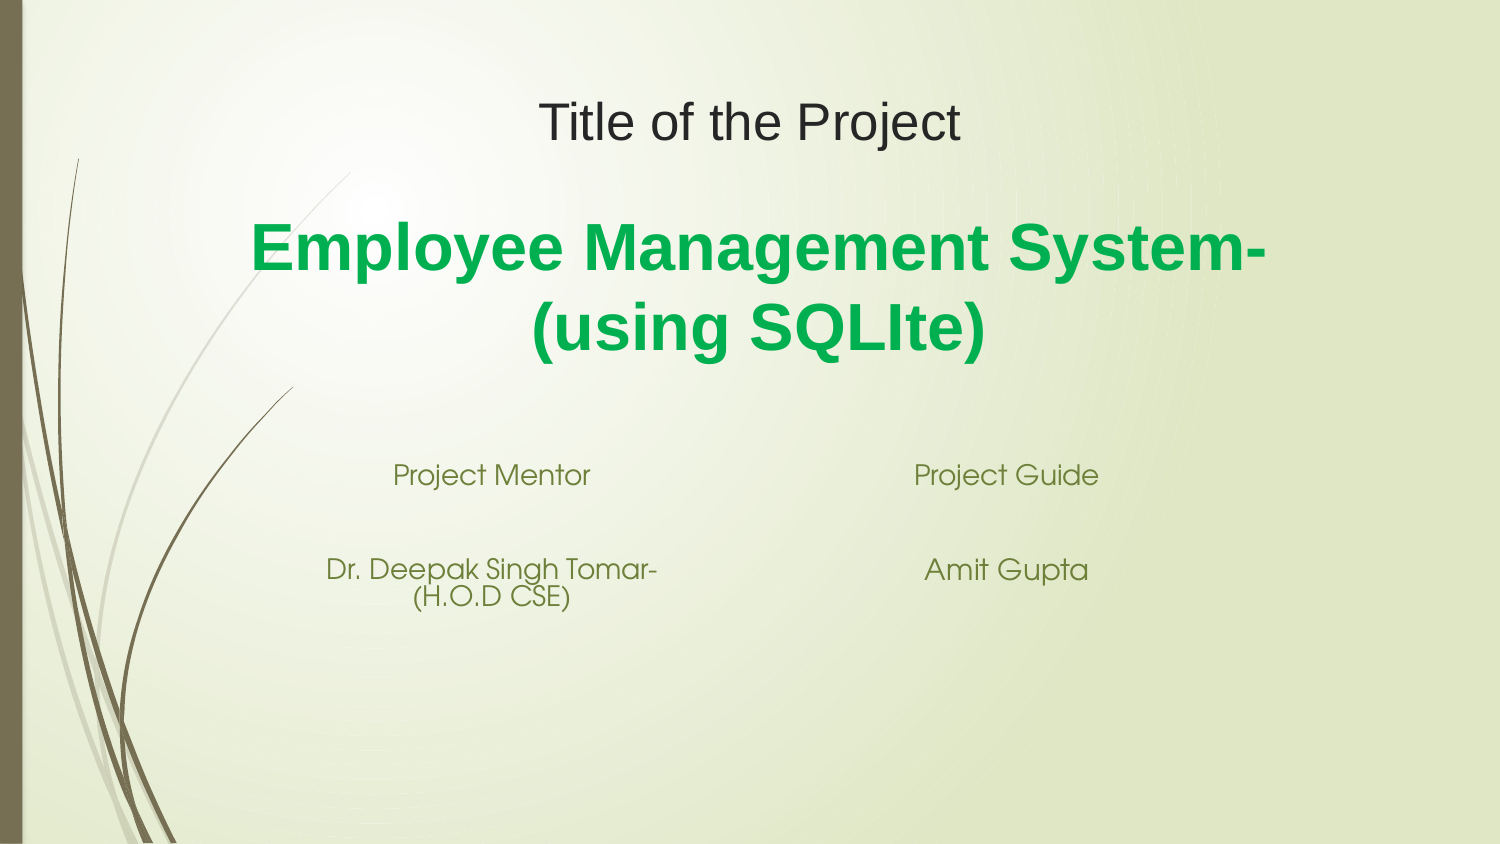

# Title of the Project
Employee Management System-
(using SQLIte)

| Project Mentor | Project Guide |
| --- | --- |
| Dr. Deepak Singh Tomar- (H.O.D CSE) | Amit Gupta |